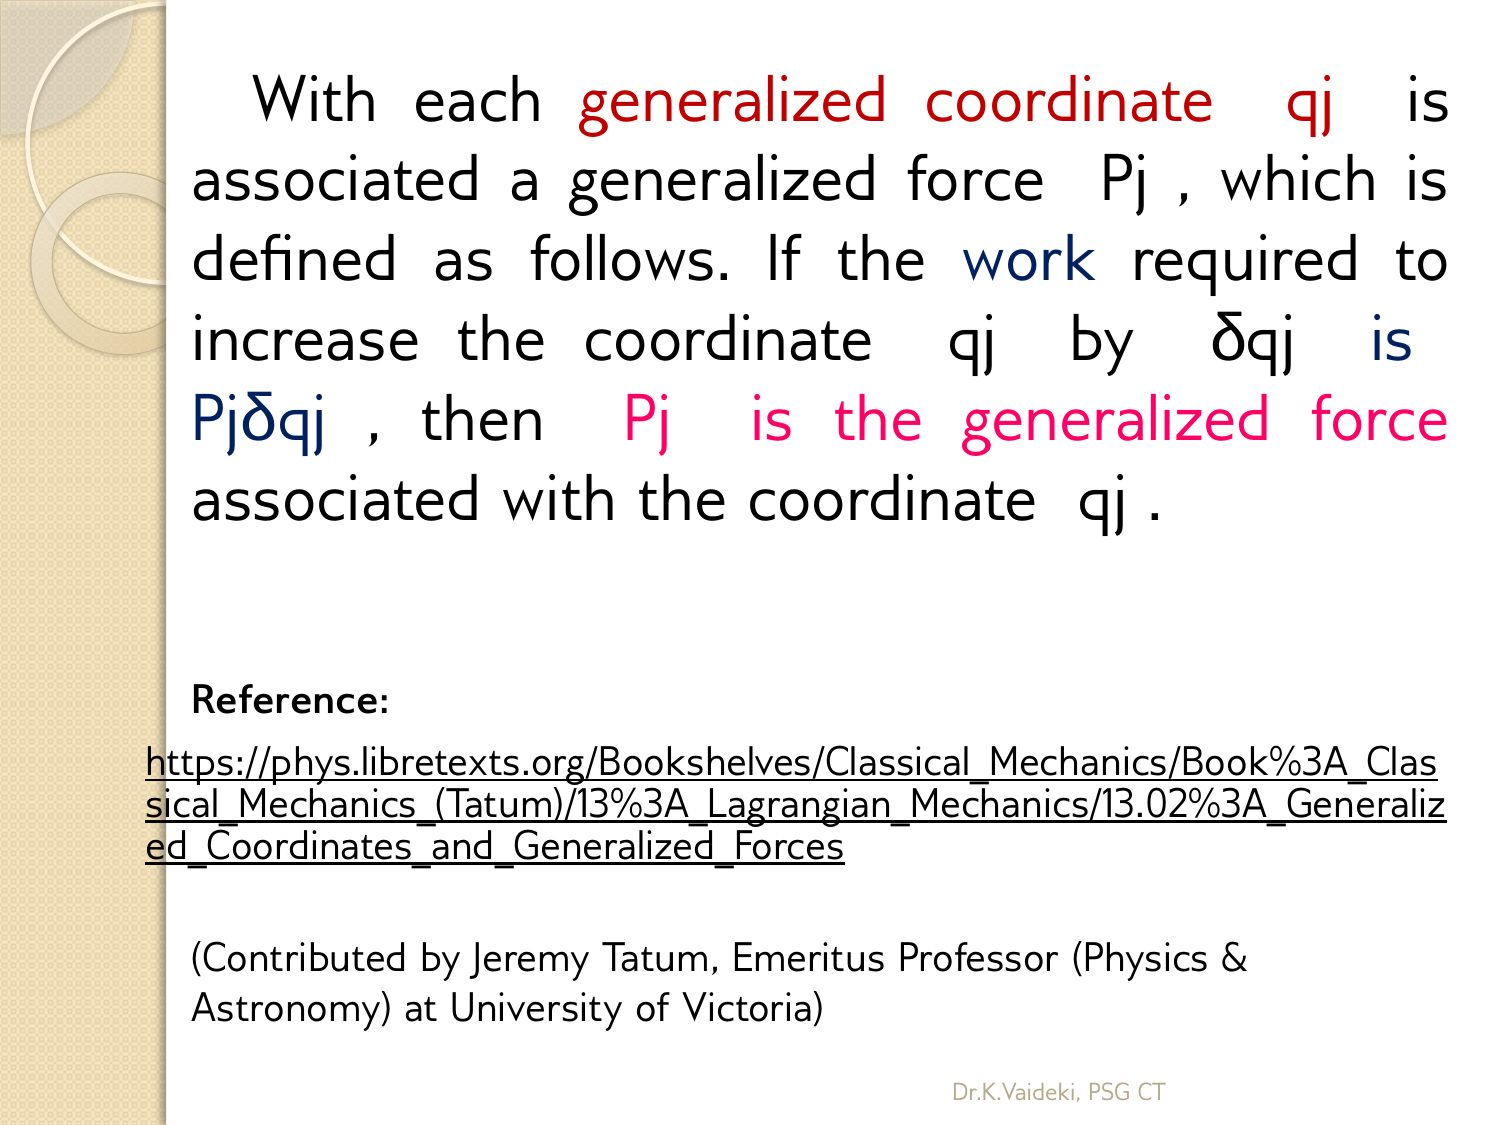

With each generalized coordinate  qj  is associated a generalized force  Pj , which is defined as follows. If the work required to increase the coordinate  qj  by  δqj  is  Pjδqj , then  Pj  is the generalized force associated with the coordinate  qj .

	Reference:
	https://phys.libretexts.org/Bookshelves/Classical_Mechanics/Book%3A_Classical_Mechanics_(Tatum)/13%3A_Lagrangian_Mechanics/13.02%3A_Generalized_Coordinates_and_Generalized_Forces
	(Contributed by Jeremy Tatum, Emeritus Professor (Physics & Astronomy) at University of Victoria)

Dr.K.Vaideki, PSG CT